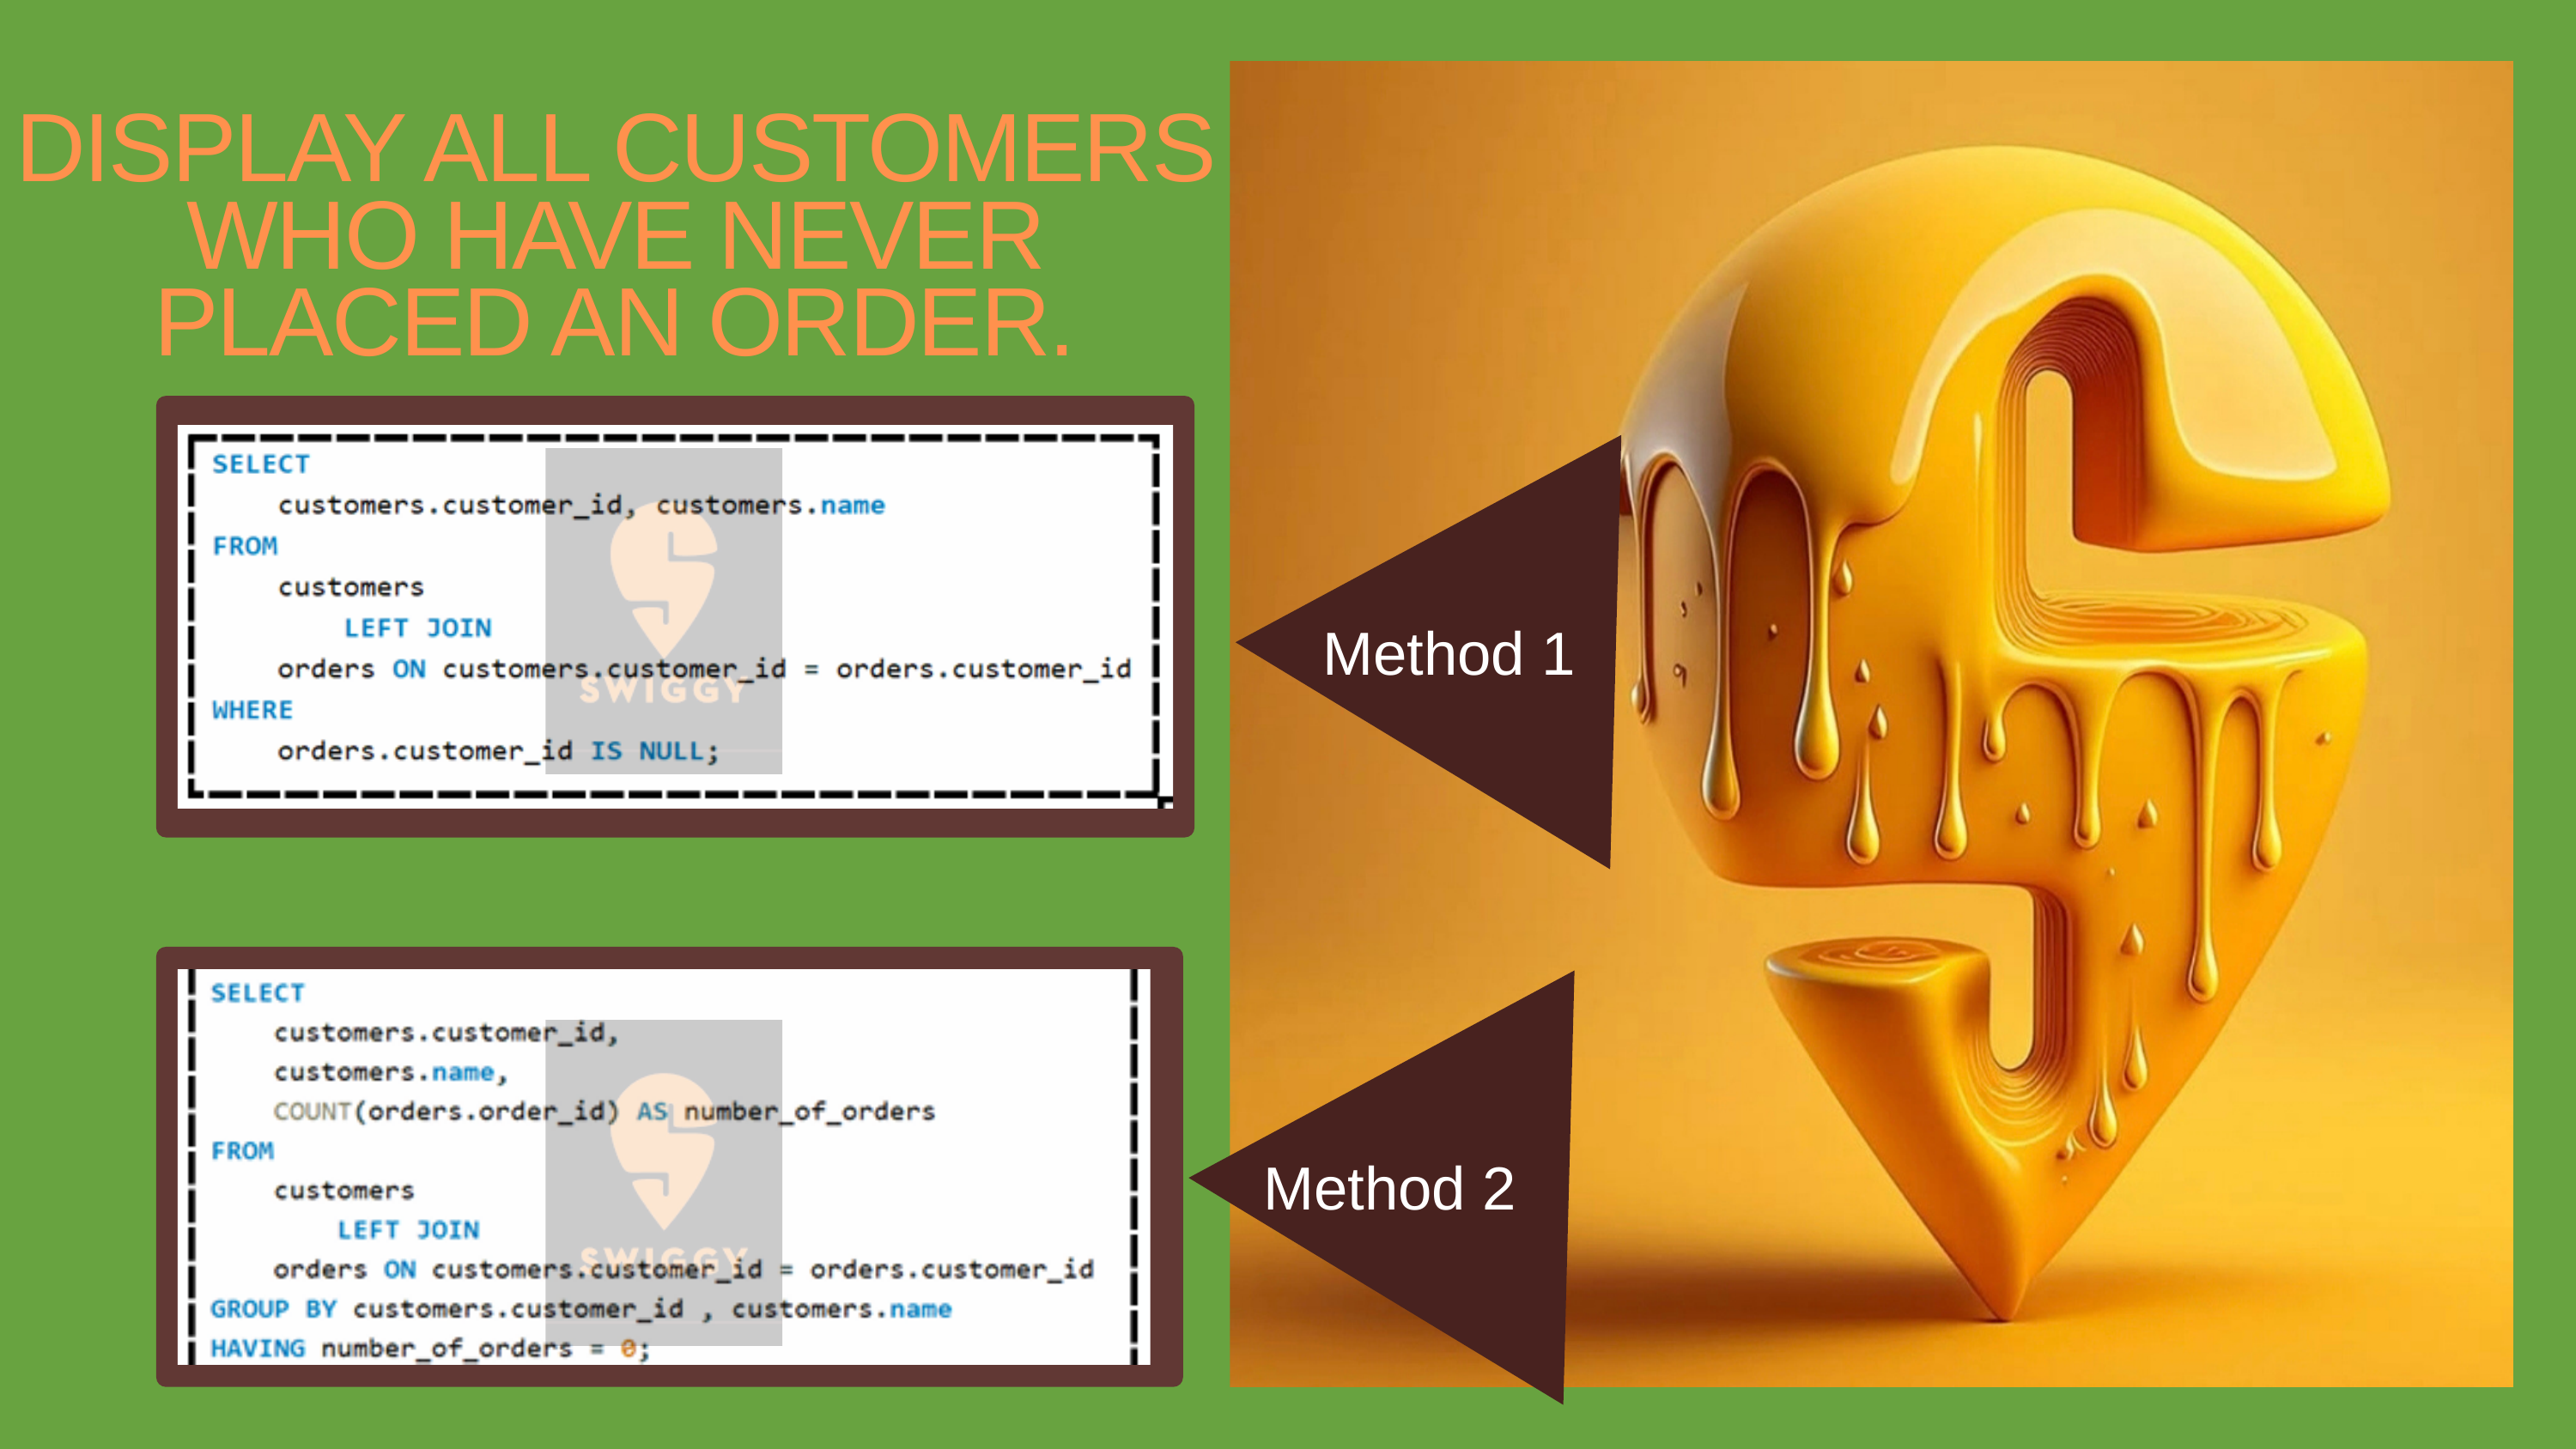

DISPLAY ALL CUSTOMERS WHO HAVE NEVER PLACED AN ORDER.

Method 1

Method 2